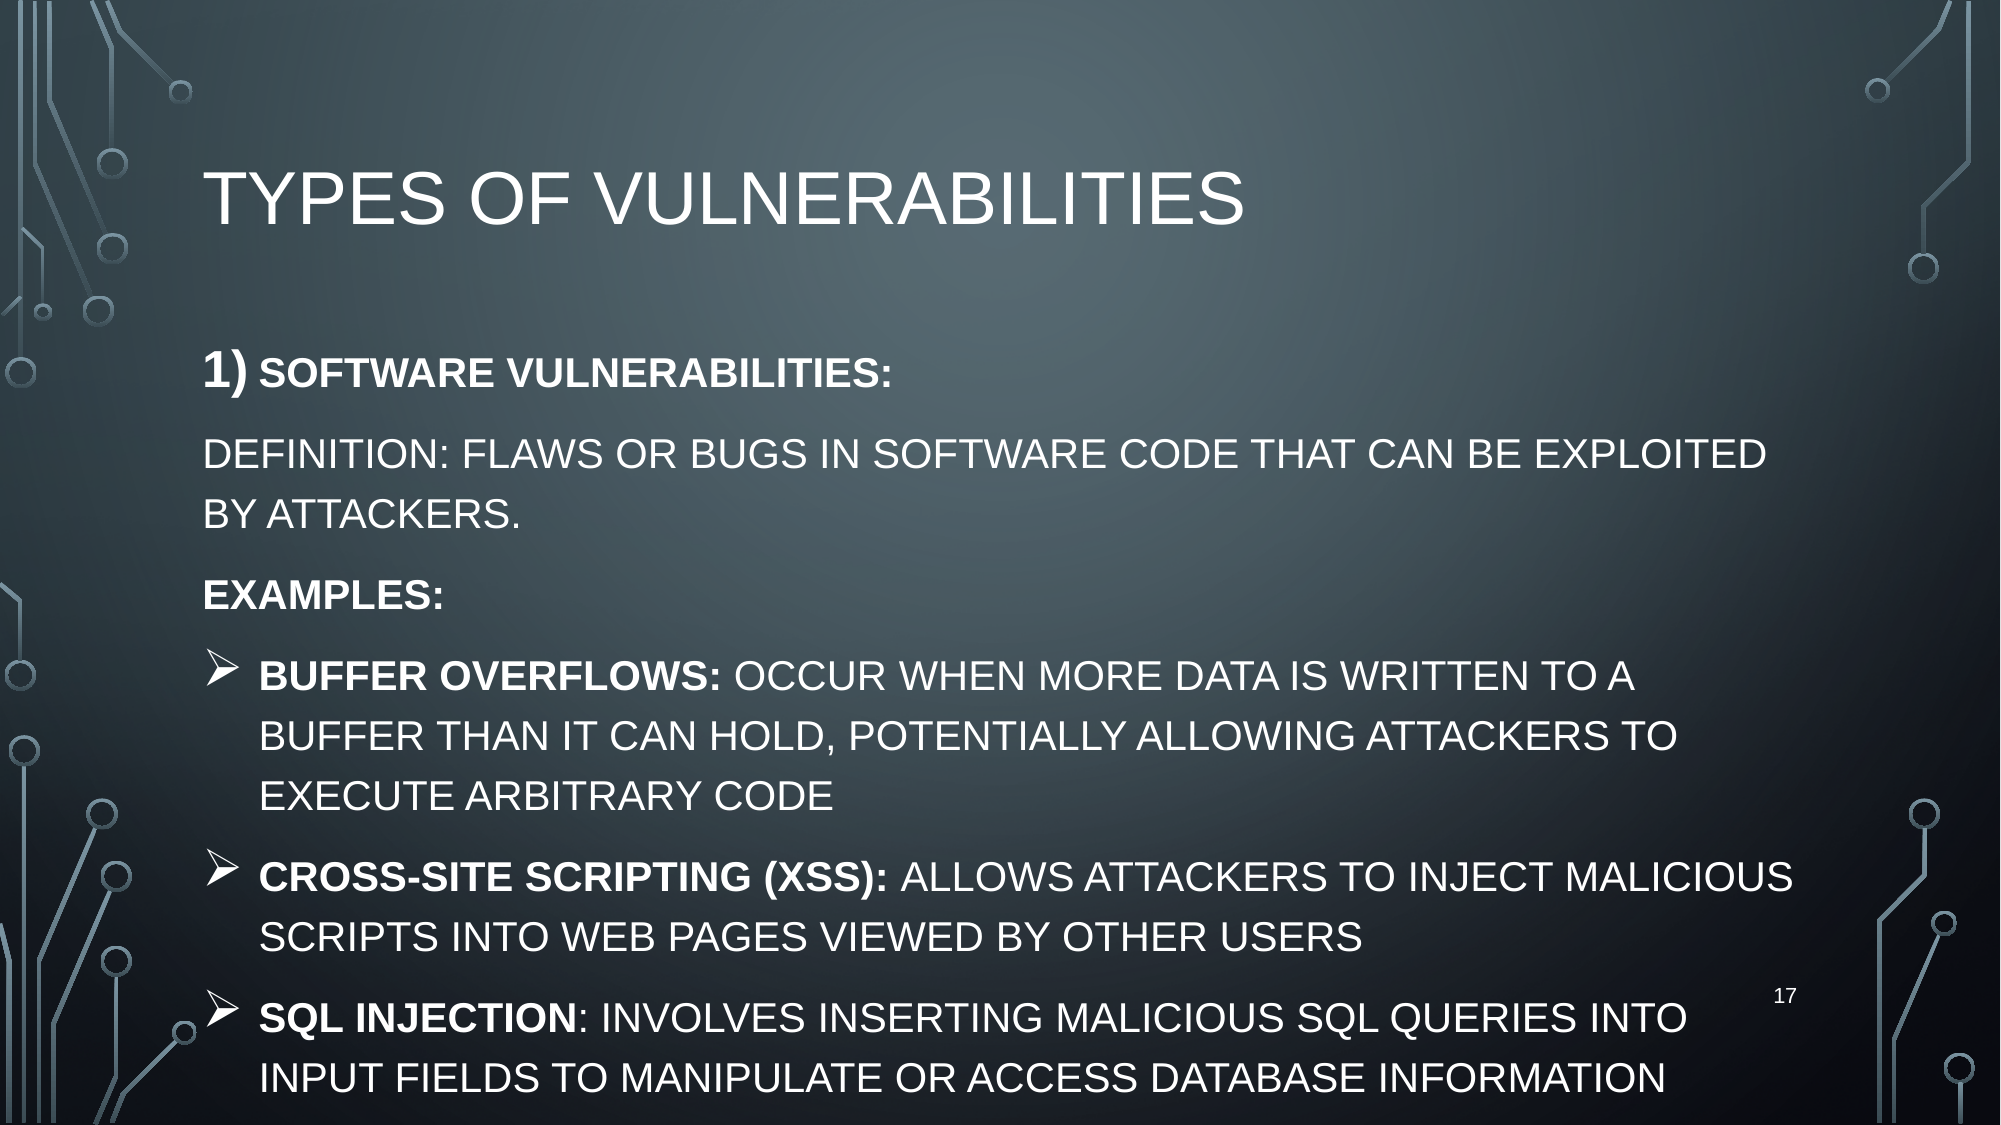

# Types of Vulnerabilities
Software Vulnerabilities:
Definition: Flaws or bugs in software code that can be exploited by attackers.
Examples:
Buffer Overflows: Occur when more data is written to a buffer than it can hold, potentially allowing attackers to execute arbitrary code
Cross-Site Scripting (XSS): Allows attackers to inject malicious scripts into web pages viewed by other users
SQL Injection: Involves inserting malicious SQL queries into input fields to manipulate or access database information
17